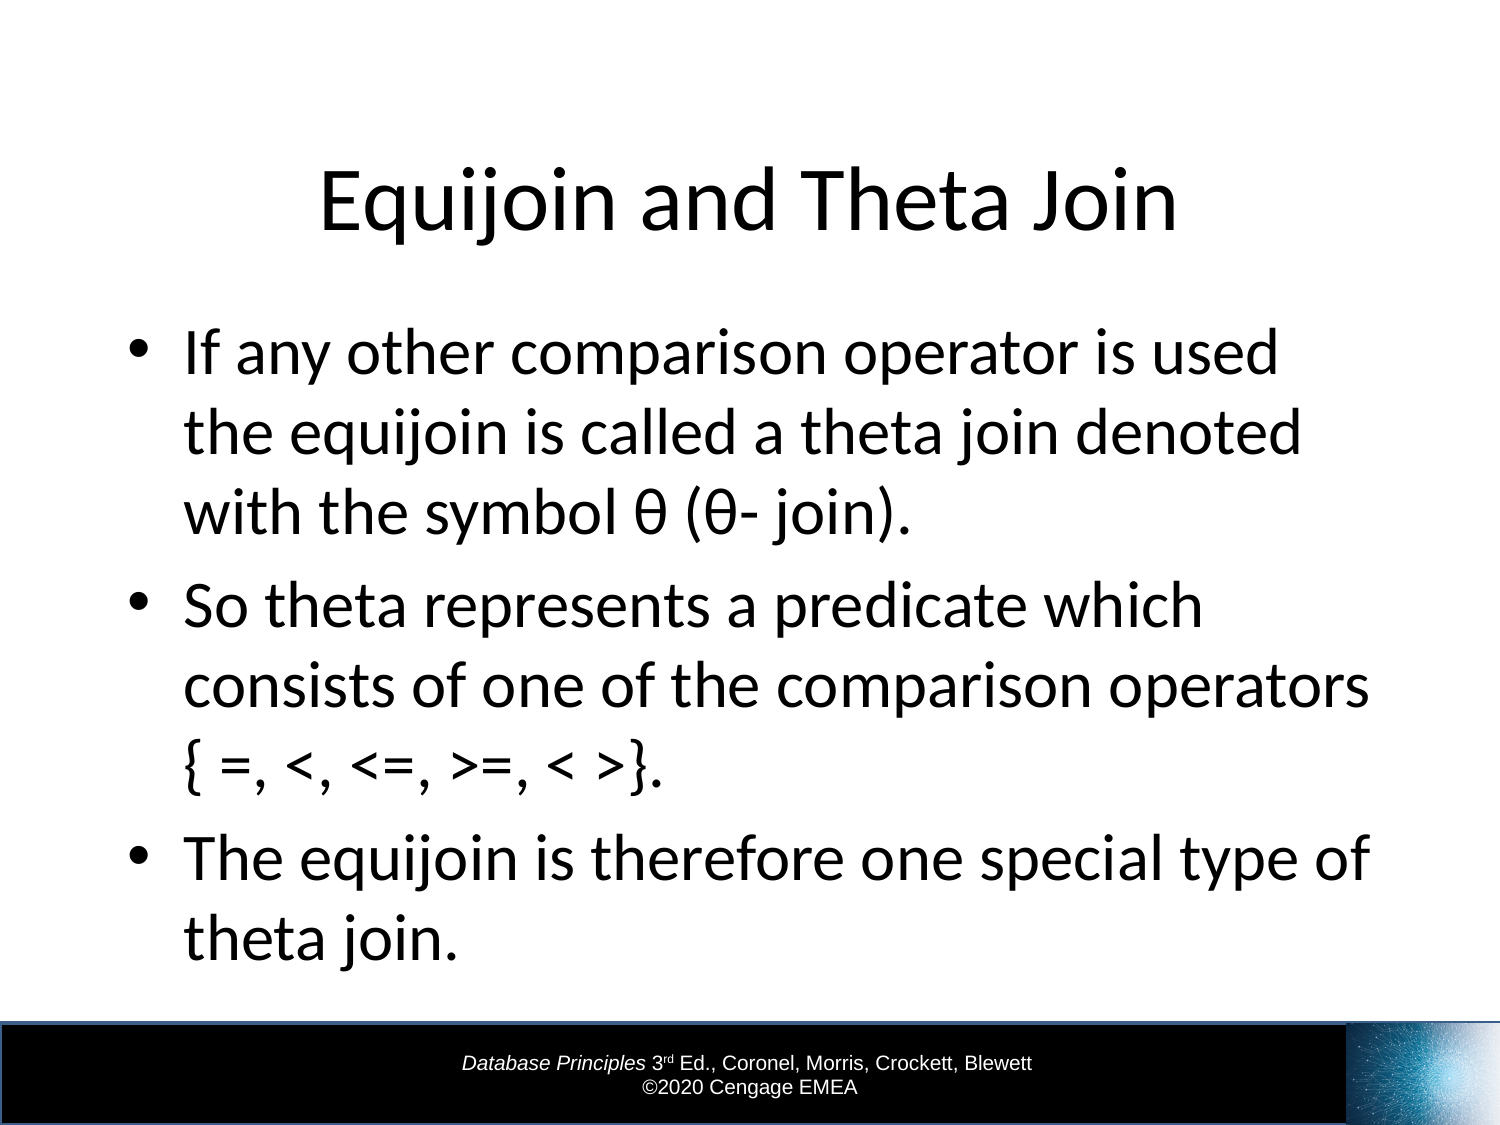

# Equijoin and Theta Join
If any other comparison operator is used the equijoin is called a theta join denoted with the symbol θ (θ- join).
So theta represents a predicate which consists of one of the comparison operators { =, <, <=, >=, < >}.
The equijoin is therefore one special type of theta join.